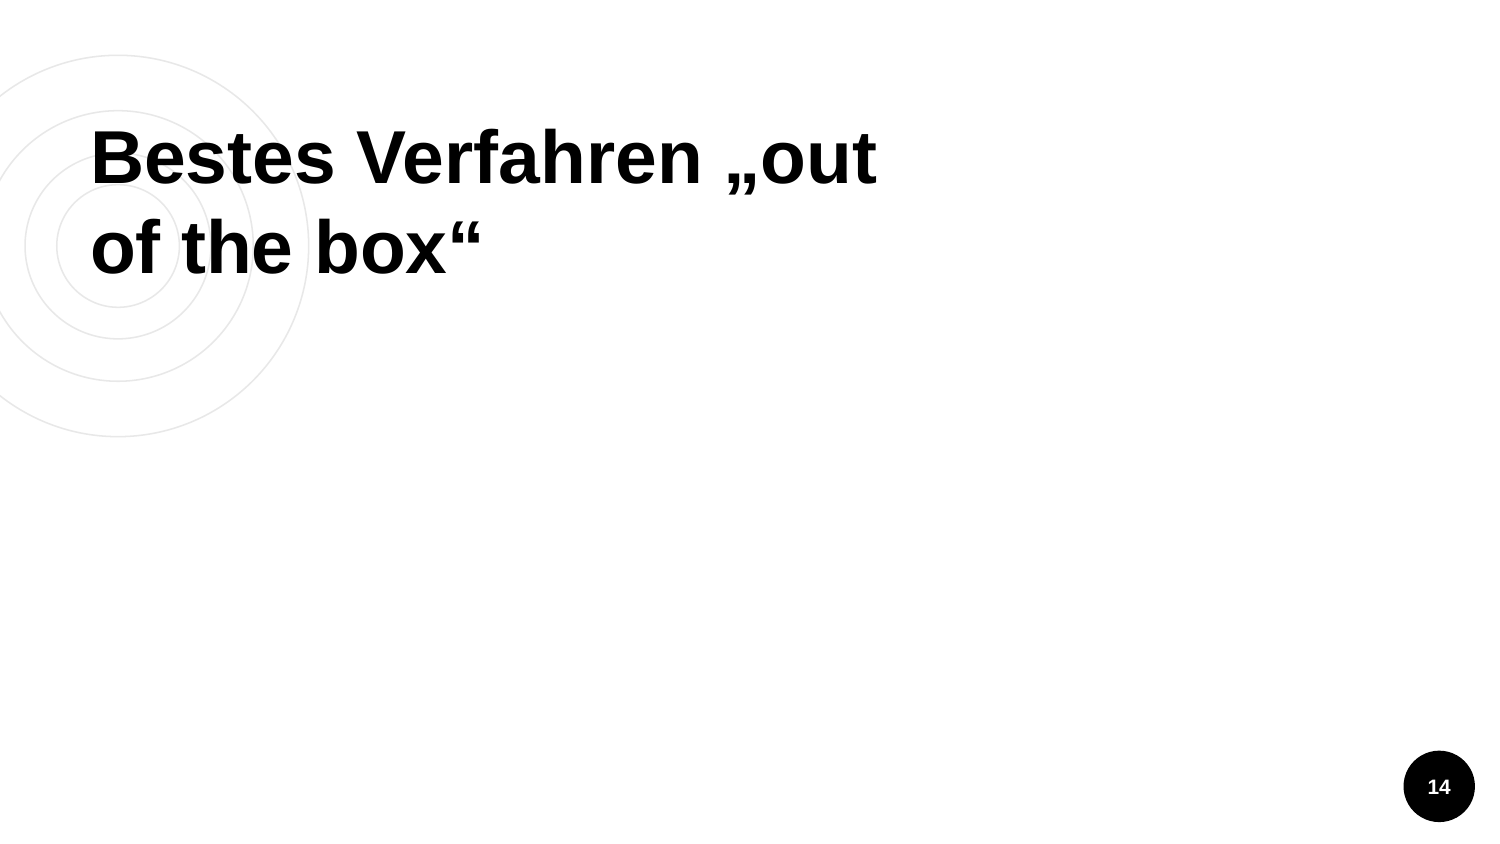

# Bestes Verfahren „out of the box“
14